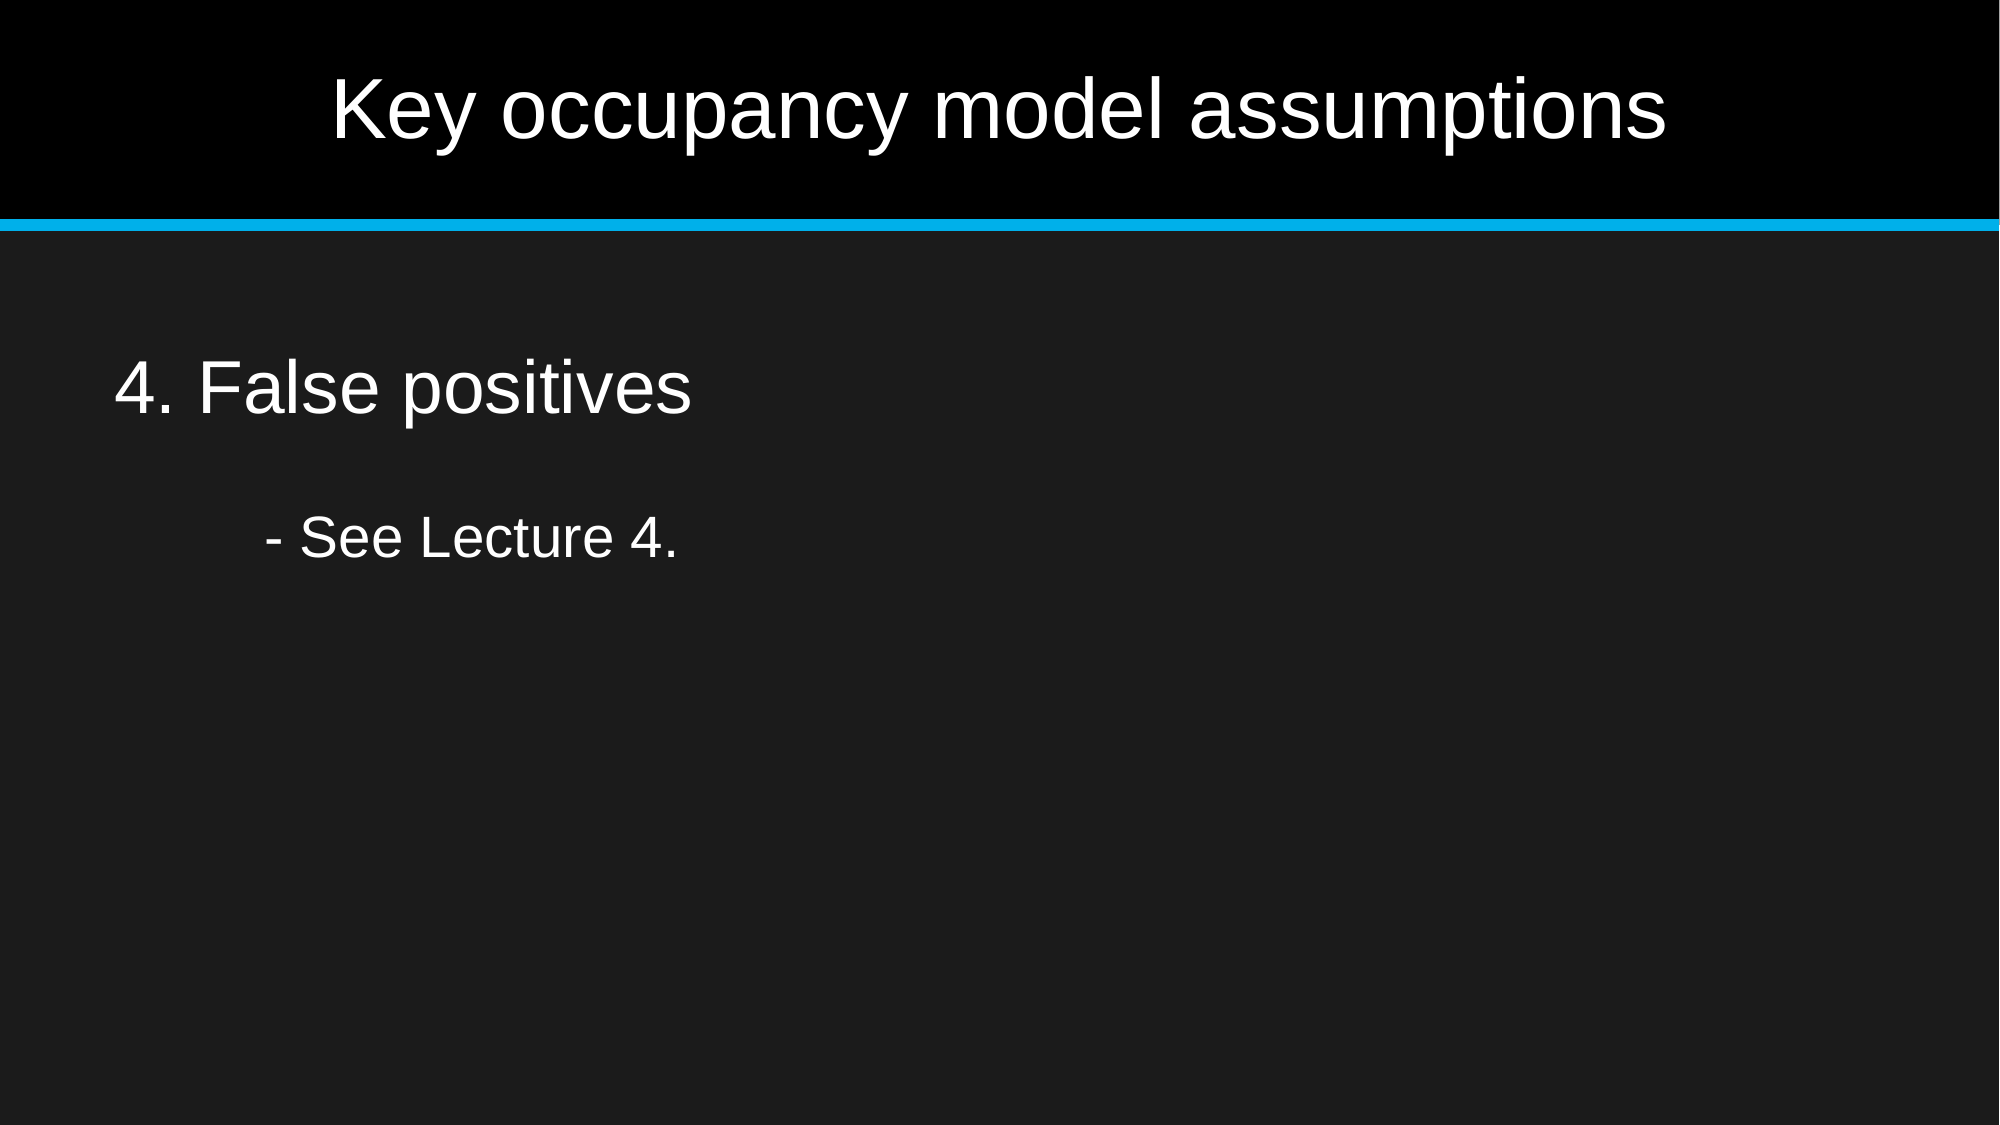

# Key occupancy model assumptions
4. False positives

	- See Lecture 4.

Independent detections

No unmodelled heterogeneity

No false positives